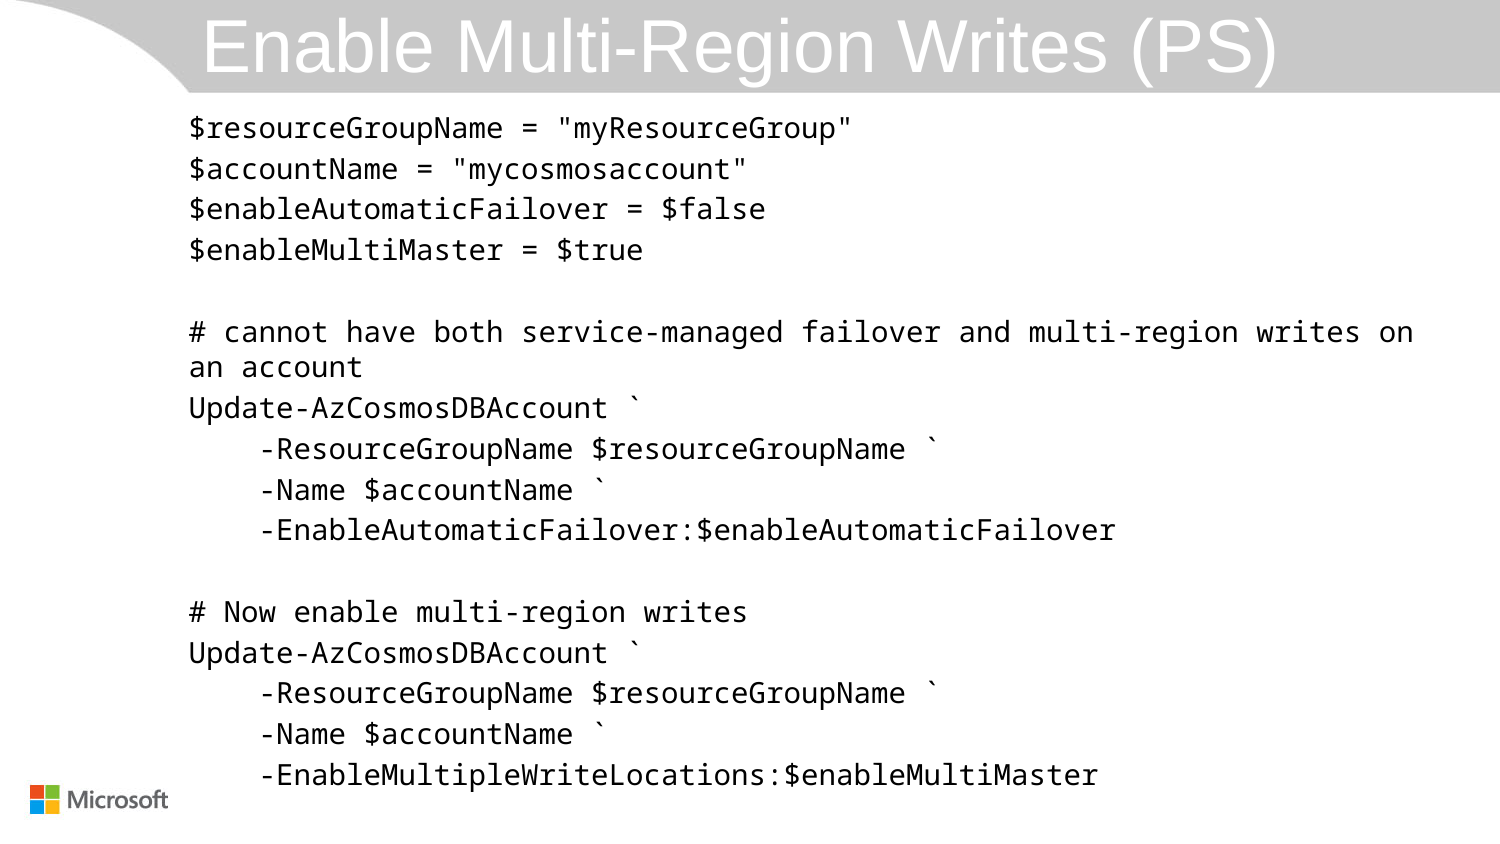

# Enable Multi-Region Writes (PS)
$resourceGroupName = "myResourceGroup"
$accountName = "mycosmosaccount"
$enableAutomaticFailover = $false
$enableMultiMaster = $true

# cannot have both service-managed failover and multi-region writes on an account
Update-AzCosmosDBAccount `
    -ResourceGroupName $resourceGroupName `
    -Name $accountName `
    -EnableAutomaticFailover:$enableAutomaticFailover

# Now enable multi-region writes
Update-AzCosmosDBAccount `
    -ResourceGroupName $resourceGroupName `
    -Name $accountName `
    -EnableMultipleWriteLocations:$enableMultiMaster